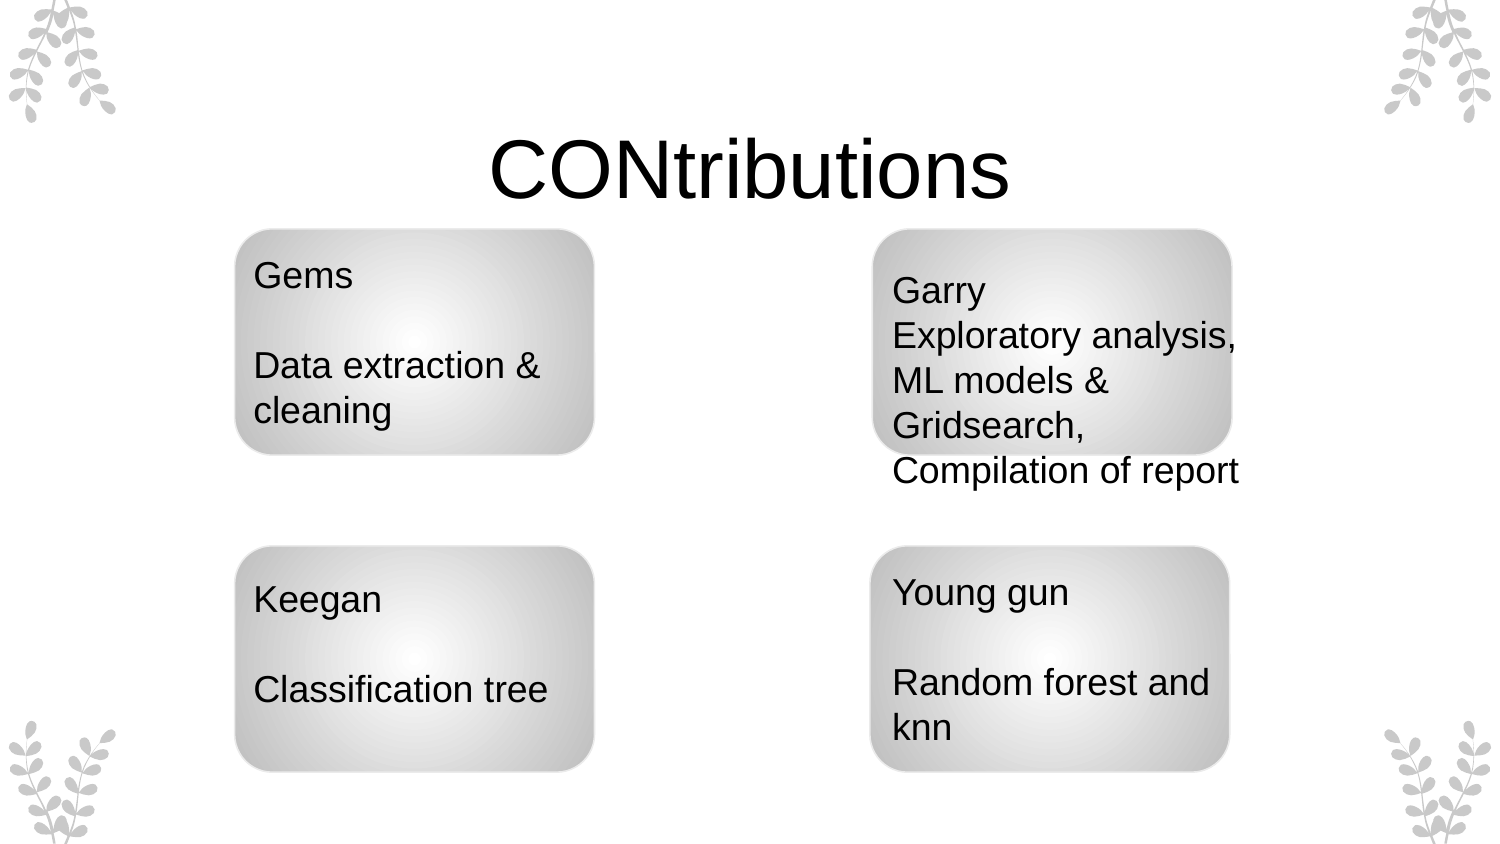

CONtributions

Gems

Data extraction & cleaning
Garry
Exploratory analysis, ML models & Gridsearch,
Compilation of report

Young gun

Random forest and knn
Keegan

Classification tree